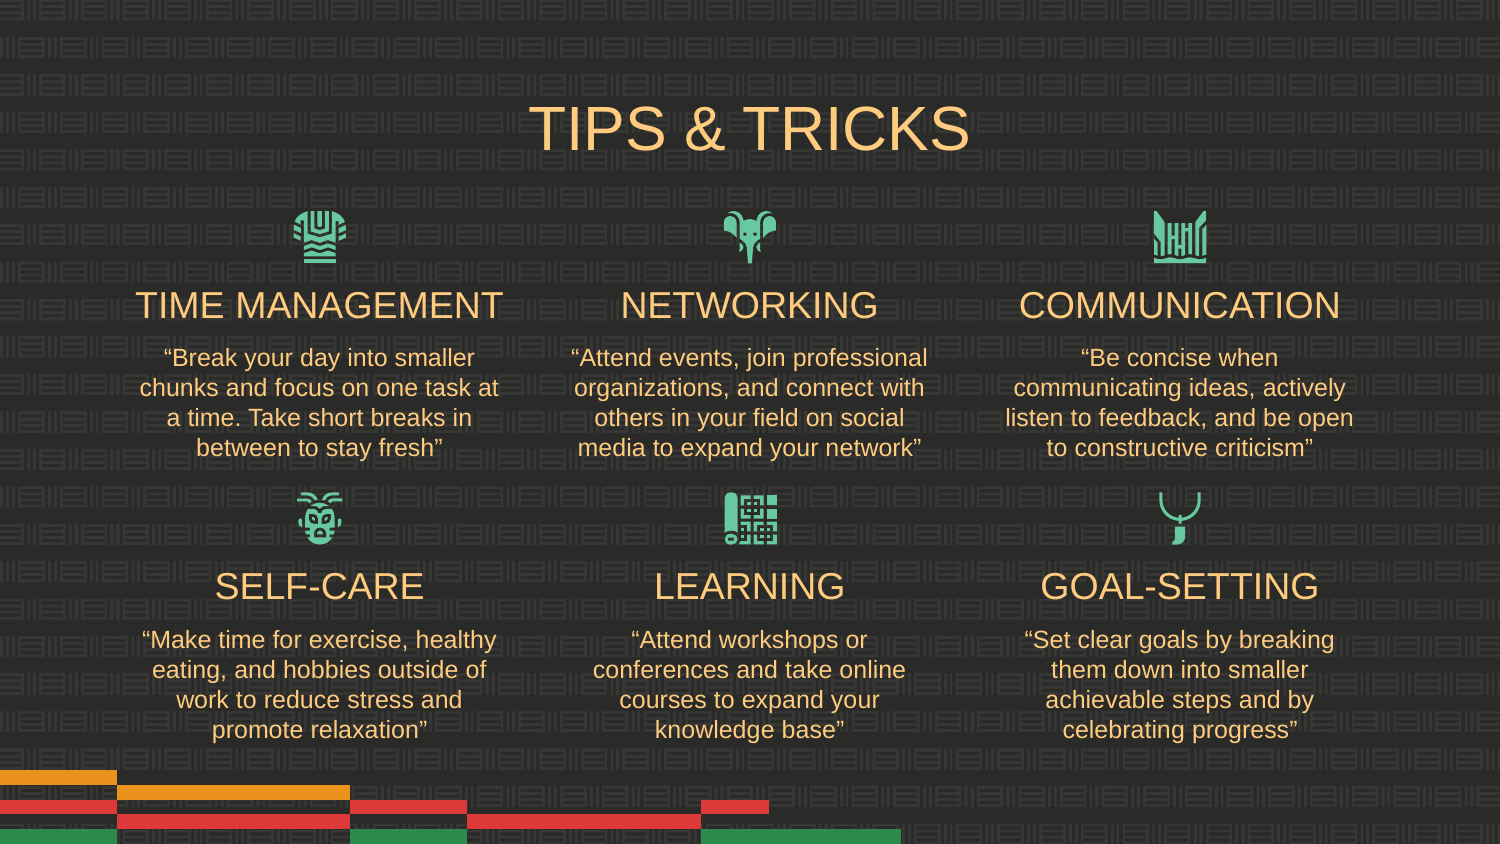

# TIPS & TRICKS

TIME MANAGEMENT
NETWORKING
COMMUNICATION
“Break your day into smaller chunks and focus on one task at a time. Take short breaks in between to stay fresh”
“Attend events, join professional organizations, and connect with others in your field on social media to expand your network”
“Be concise when communicating ideas, actively listen to feedback, and be open to constructive criticism”

SELF-CARE
LEARNING
GOAL-SETTING
“Make time for exercise, healthy eating, and hobbies outside of work to reduce stress and promote relaxation”
“Attend workshops or conferences and take online courses to expand your knowledge base”
“Set clear goals by breaking them down into smaller achievable steps and by celebrating progress”